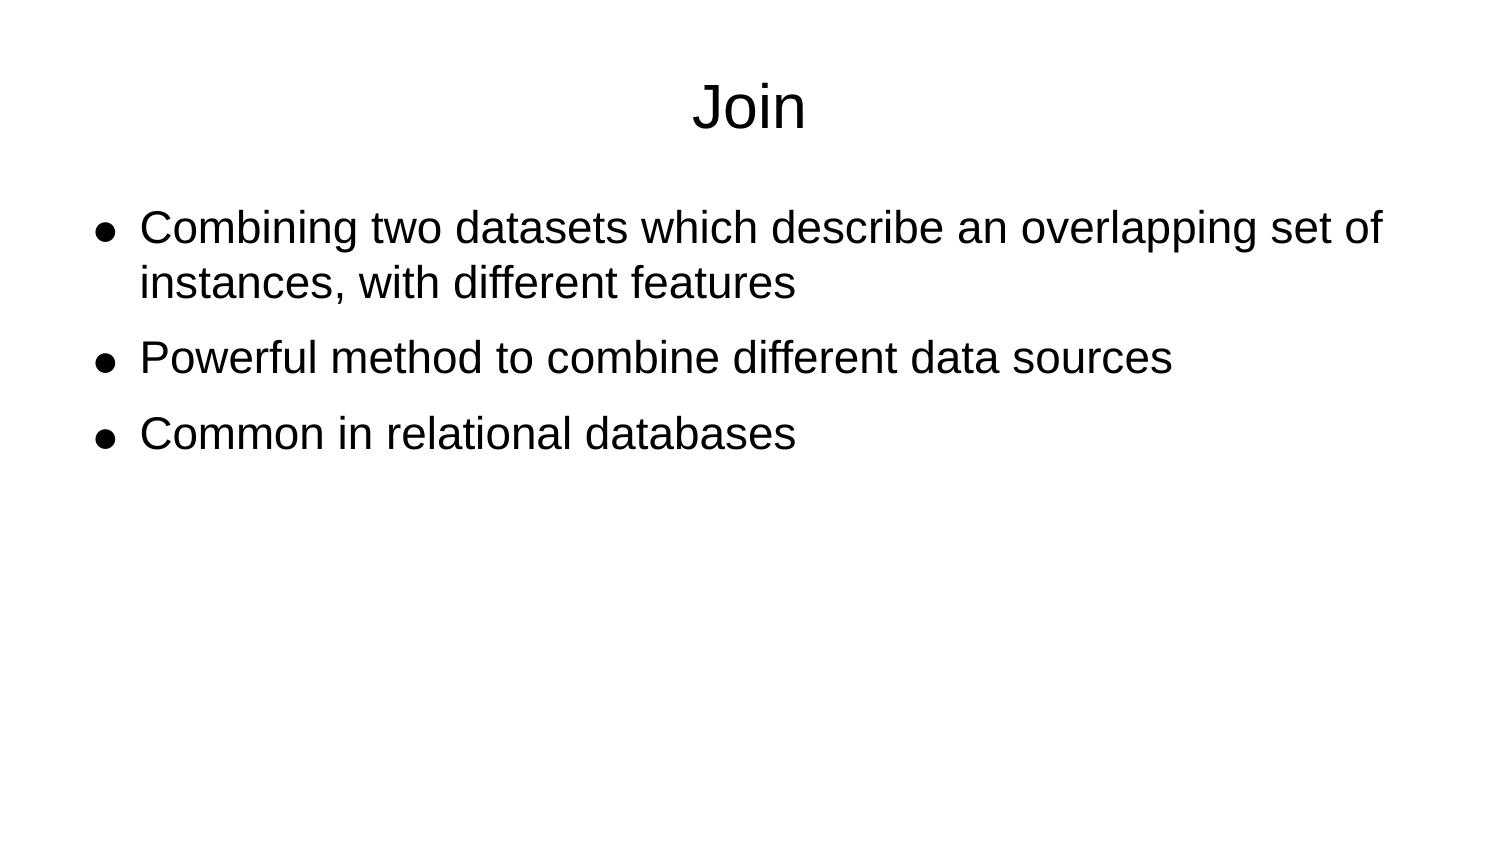

Join
Combining two datasets which describe an overlapping set of instances, with different features
Powerful method to combine different data sources
Common in relational databases